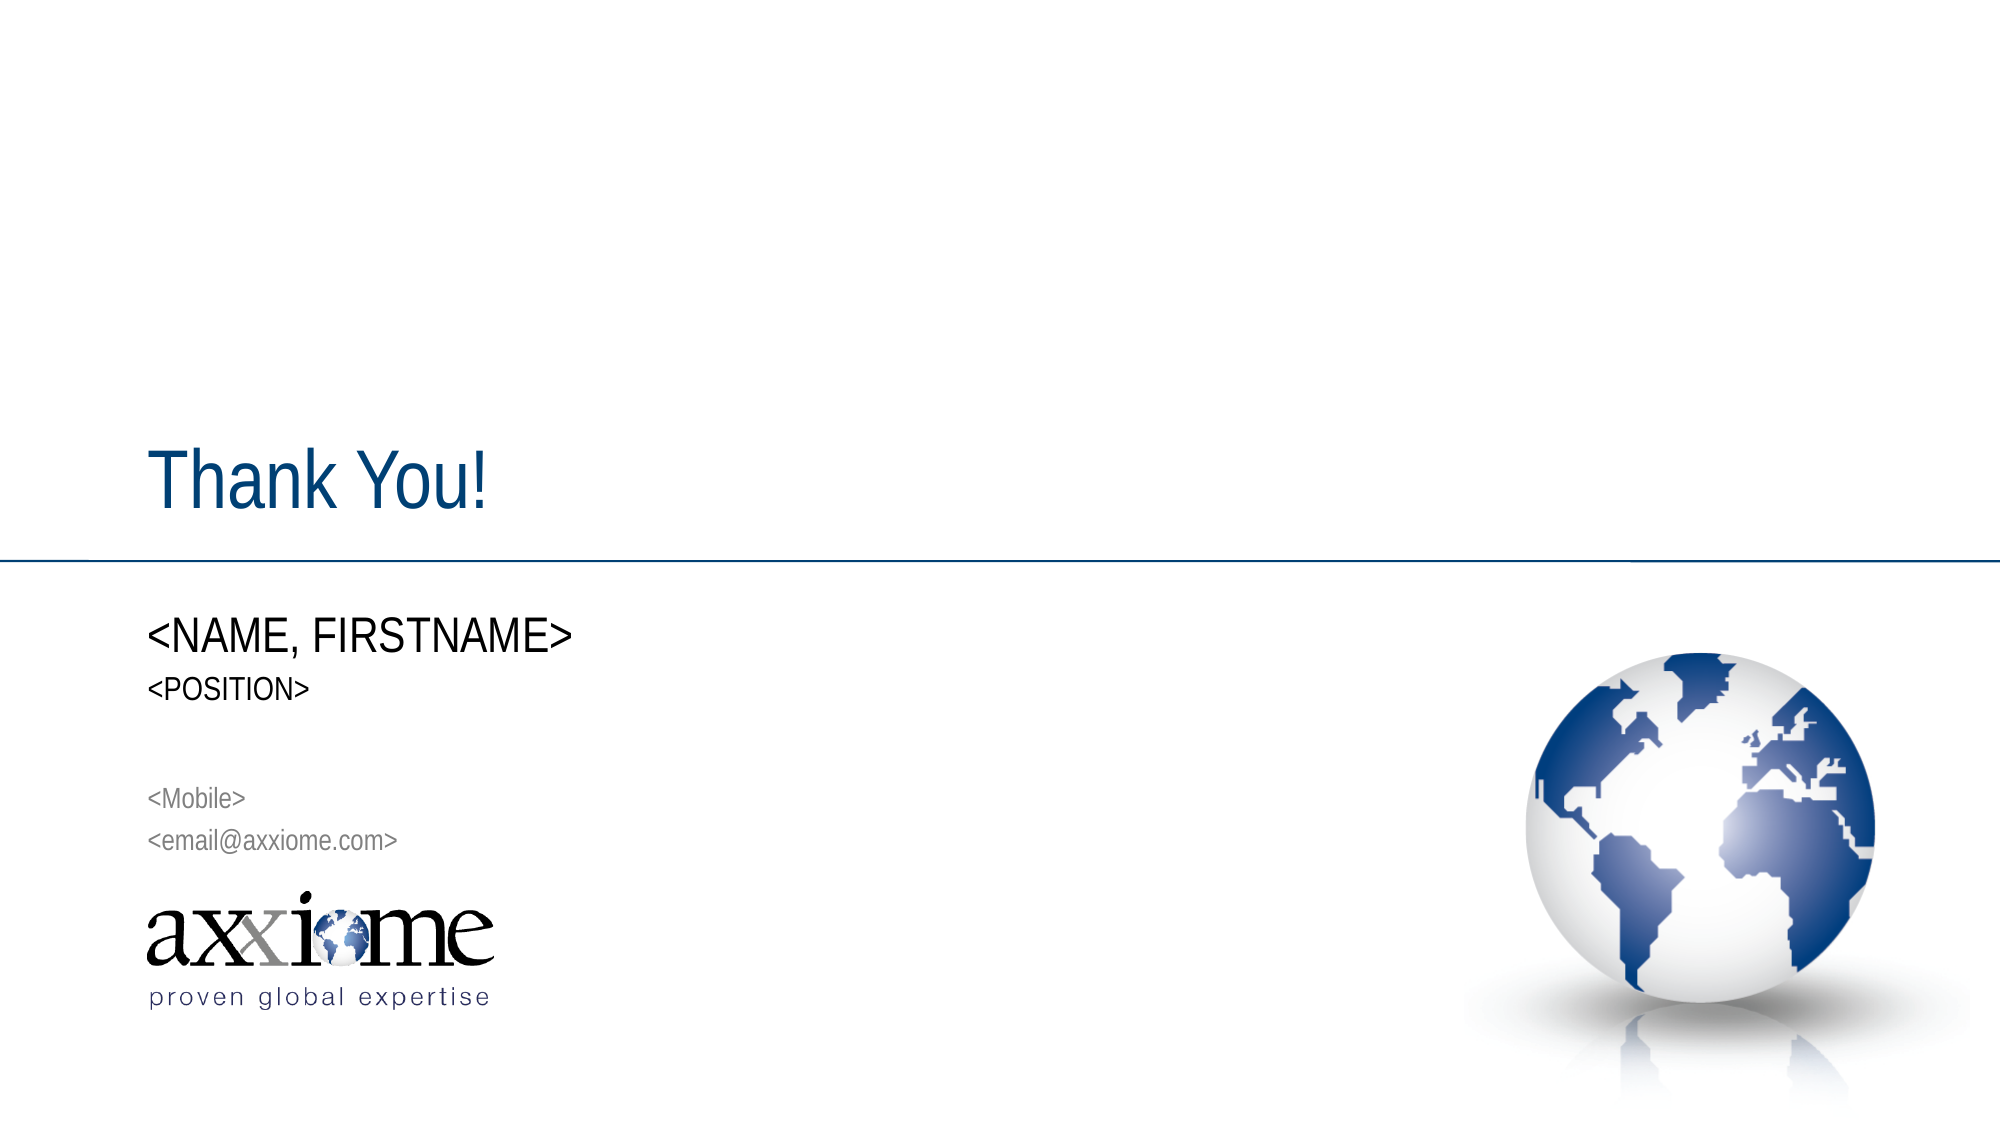

# Thank You!
<NAME, FIRSTNAME>
<POSITION>
<Mobile>
<email@axxiome.com>